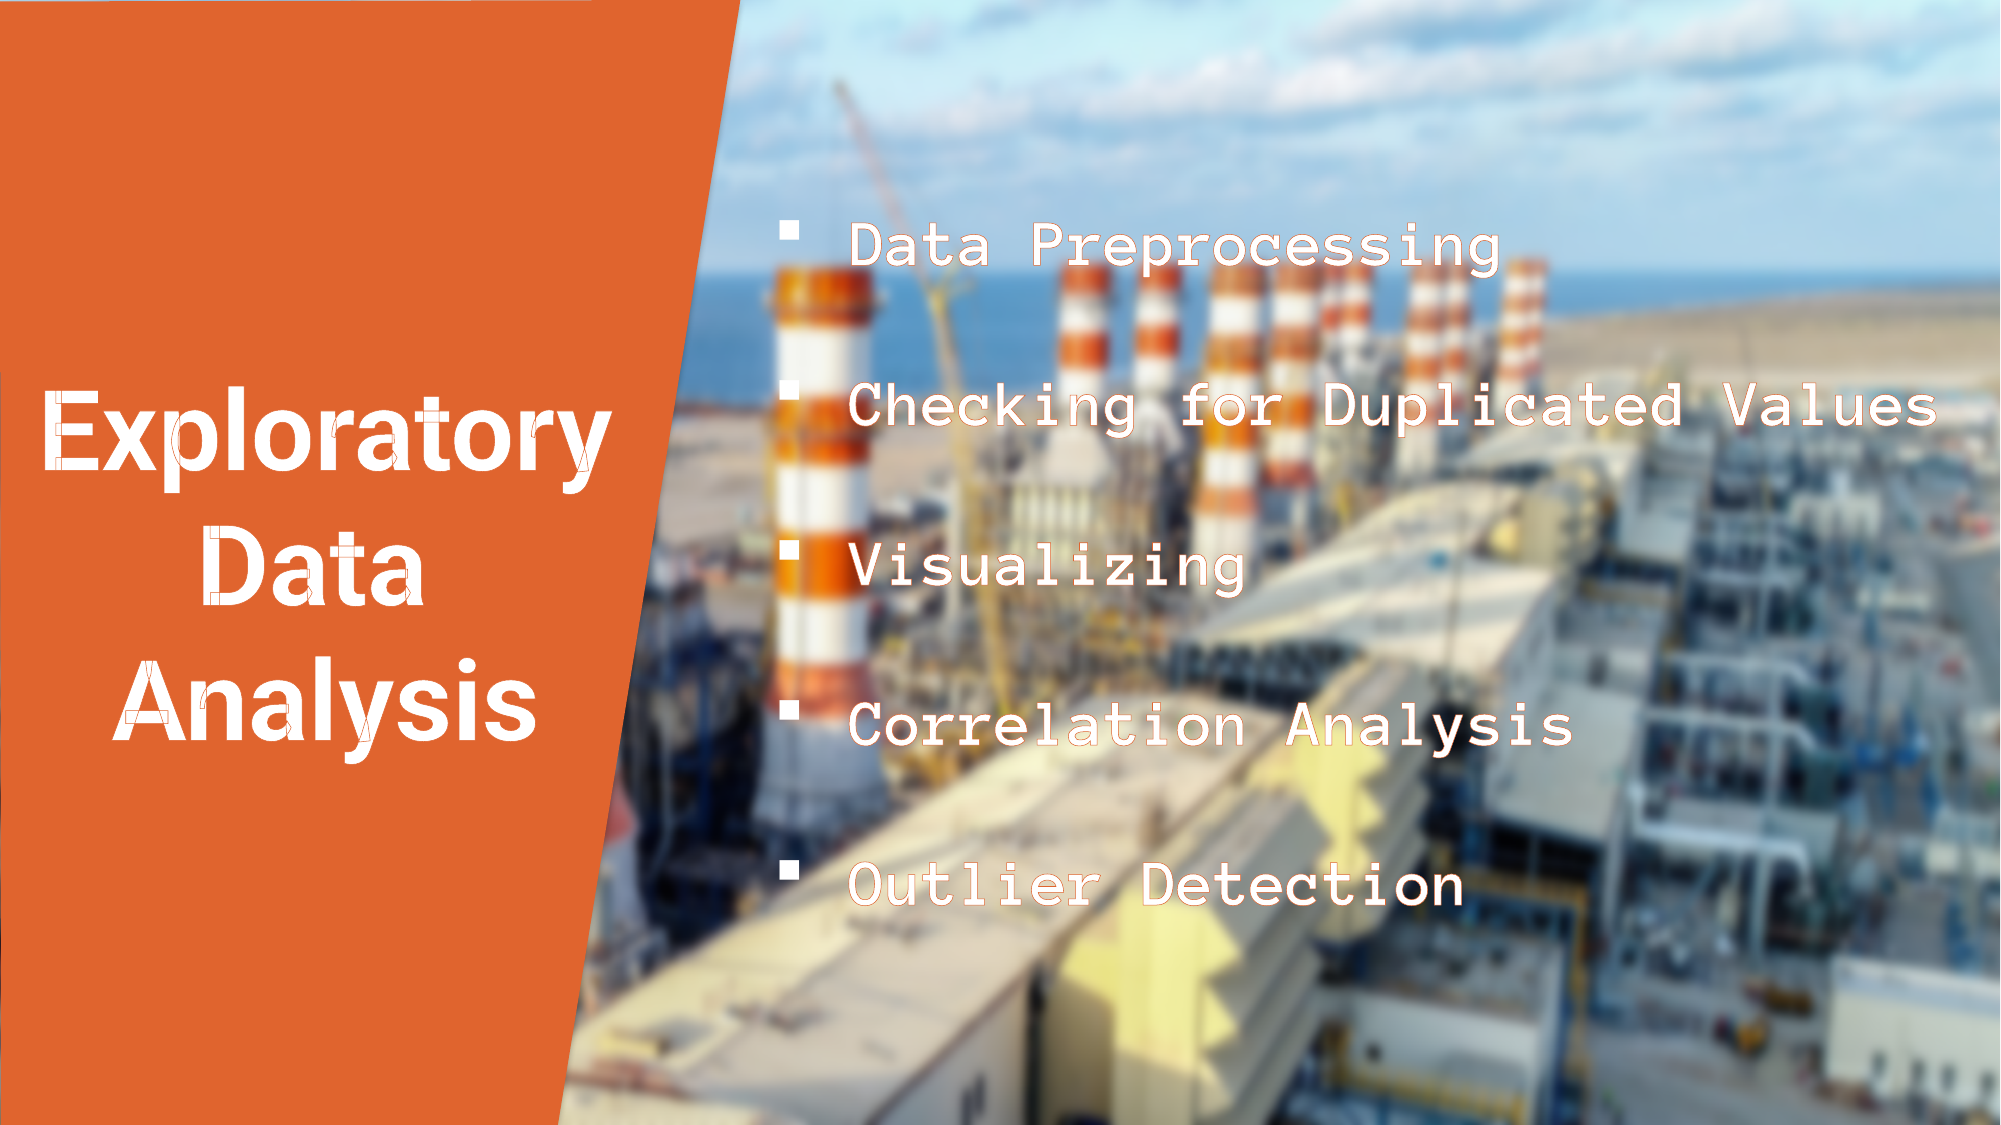

Data Preprocessing

Checking for Duplicated Values

Visualizing

Correlation Analysis

Outlier Detection
Exploratory
Data
Analysis